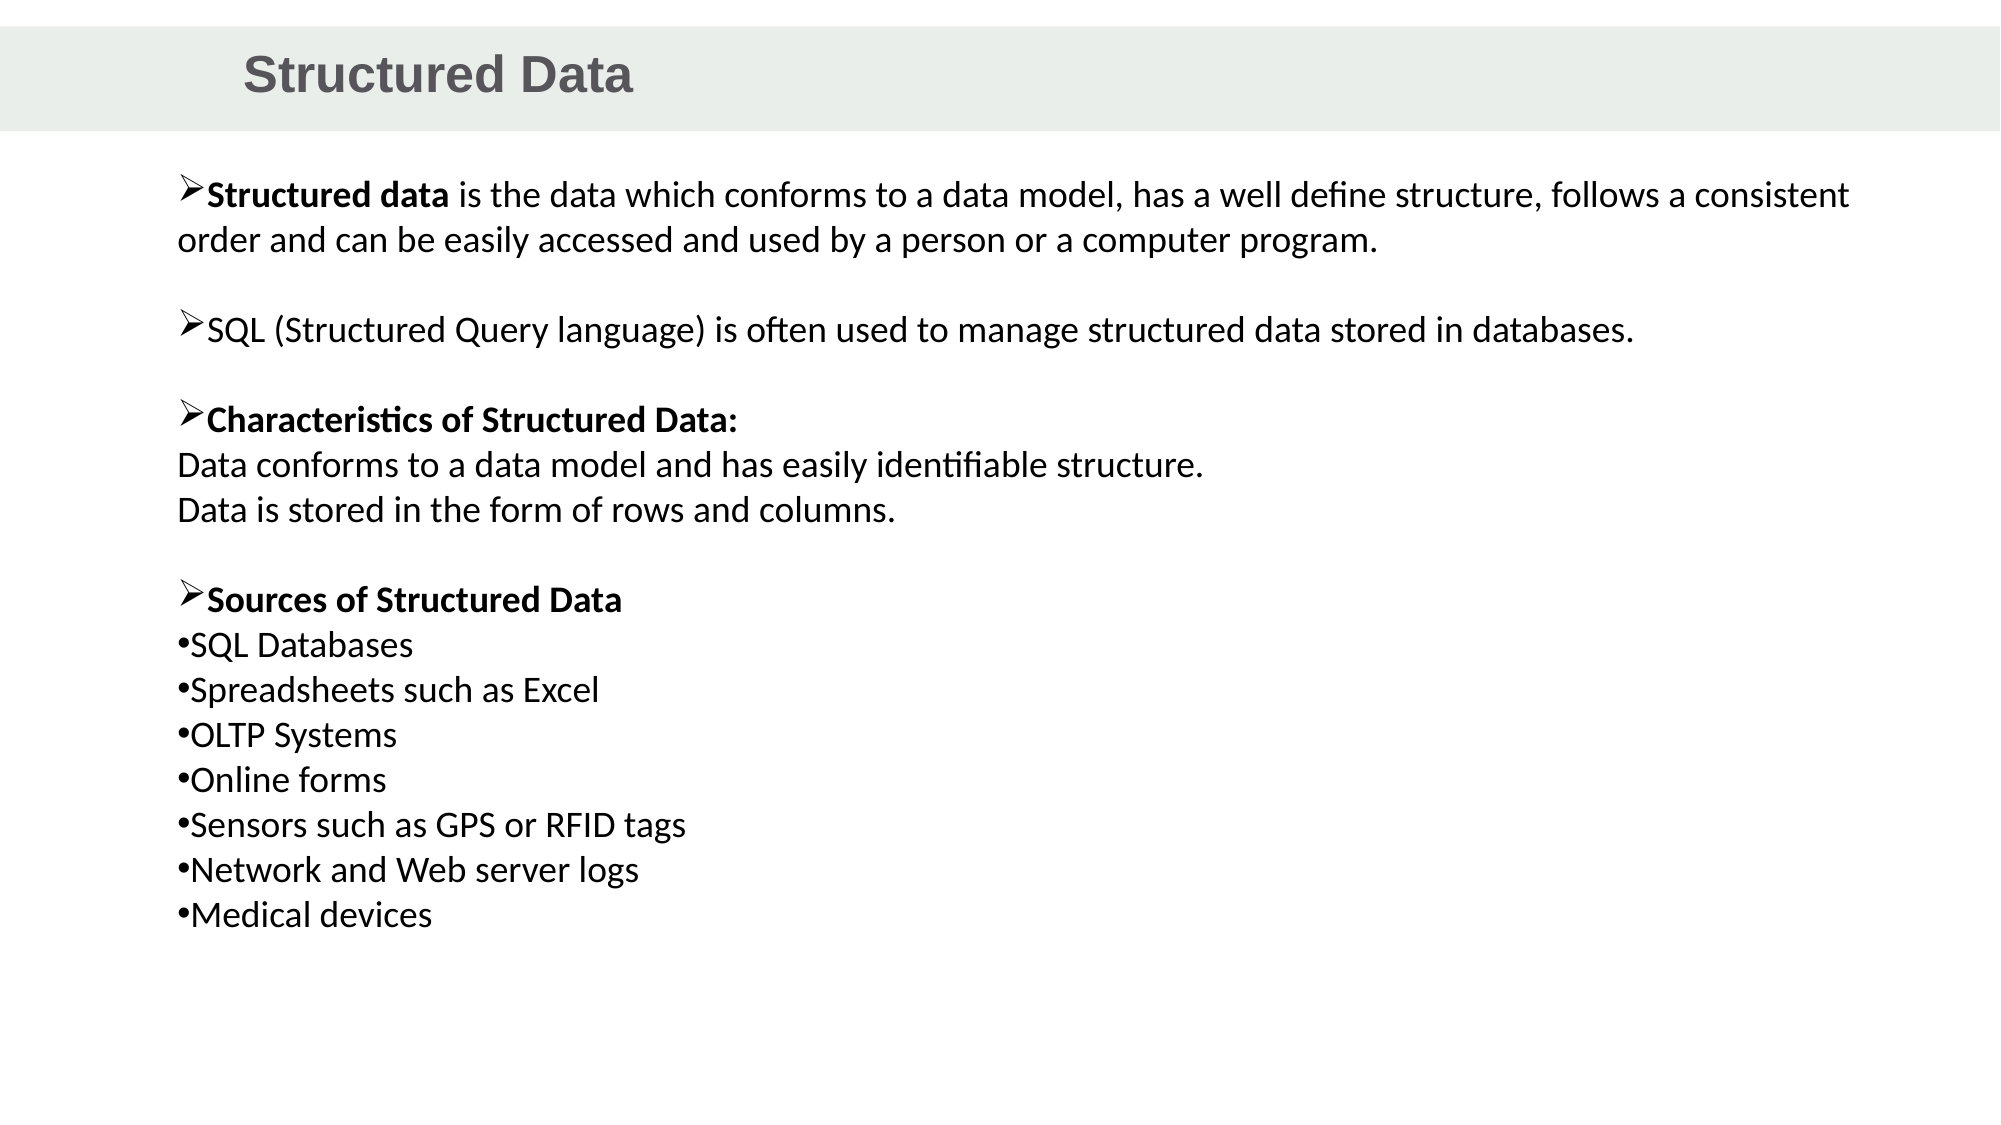

# Structured Data
Structured data is the data which conforms to a data model, has a well define structure, follows a consistent order and can be easily accessed and used by a person or a computer program.

SQL (Structured Query language) is often used to manage structured data stored in databases.

Characteristics of Structured Data:
Data conforms to a data model and has easily identifiable structure.
Data is stored in the form of rows and columns.

Sources of Structured Data
SQL Databases
Spreadsheets such as Excel
OLTP Systems
Online forms
Sensors such as GPS or RFID tags
Network and Web server logs
Medical devices